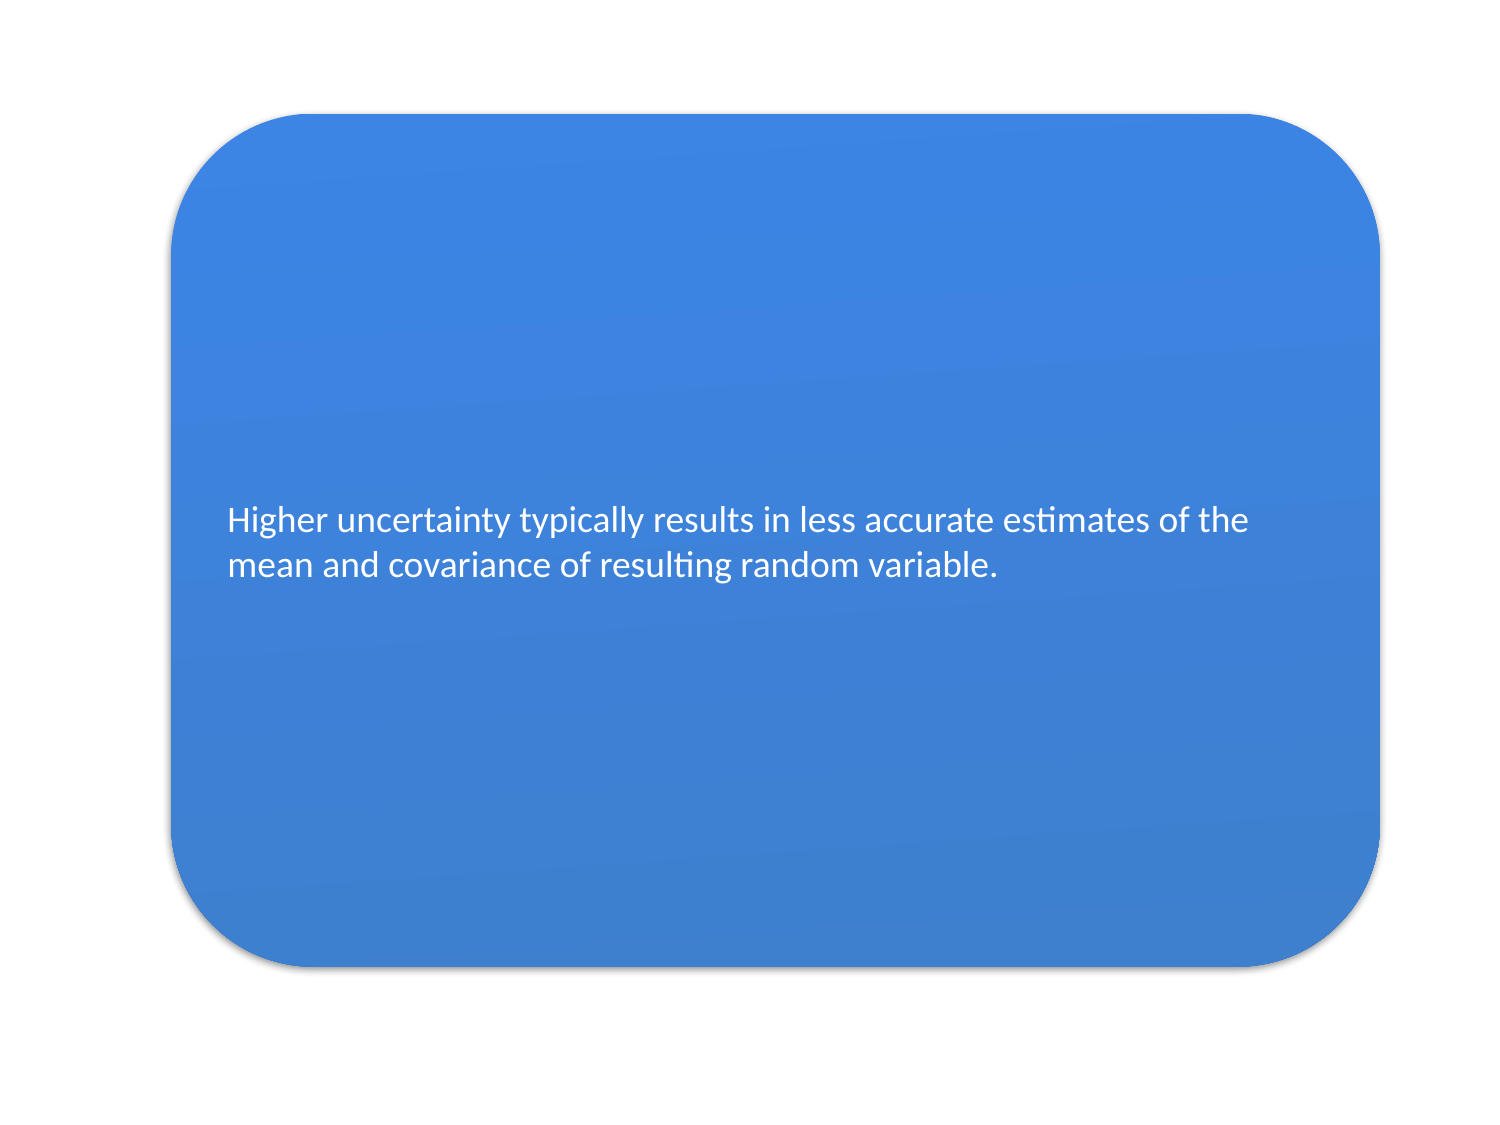

Higher uncertainty typically results in less accurate estimates of the mean and covariance of resulting random variable.